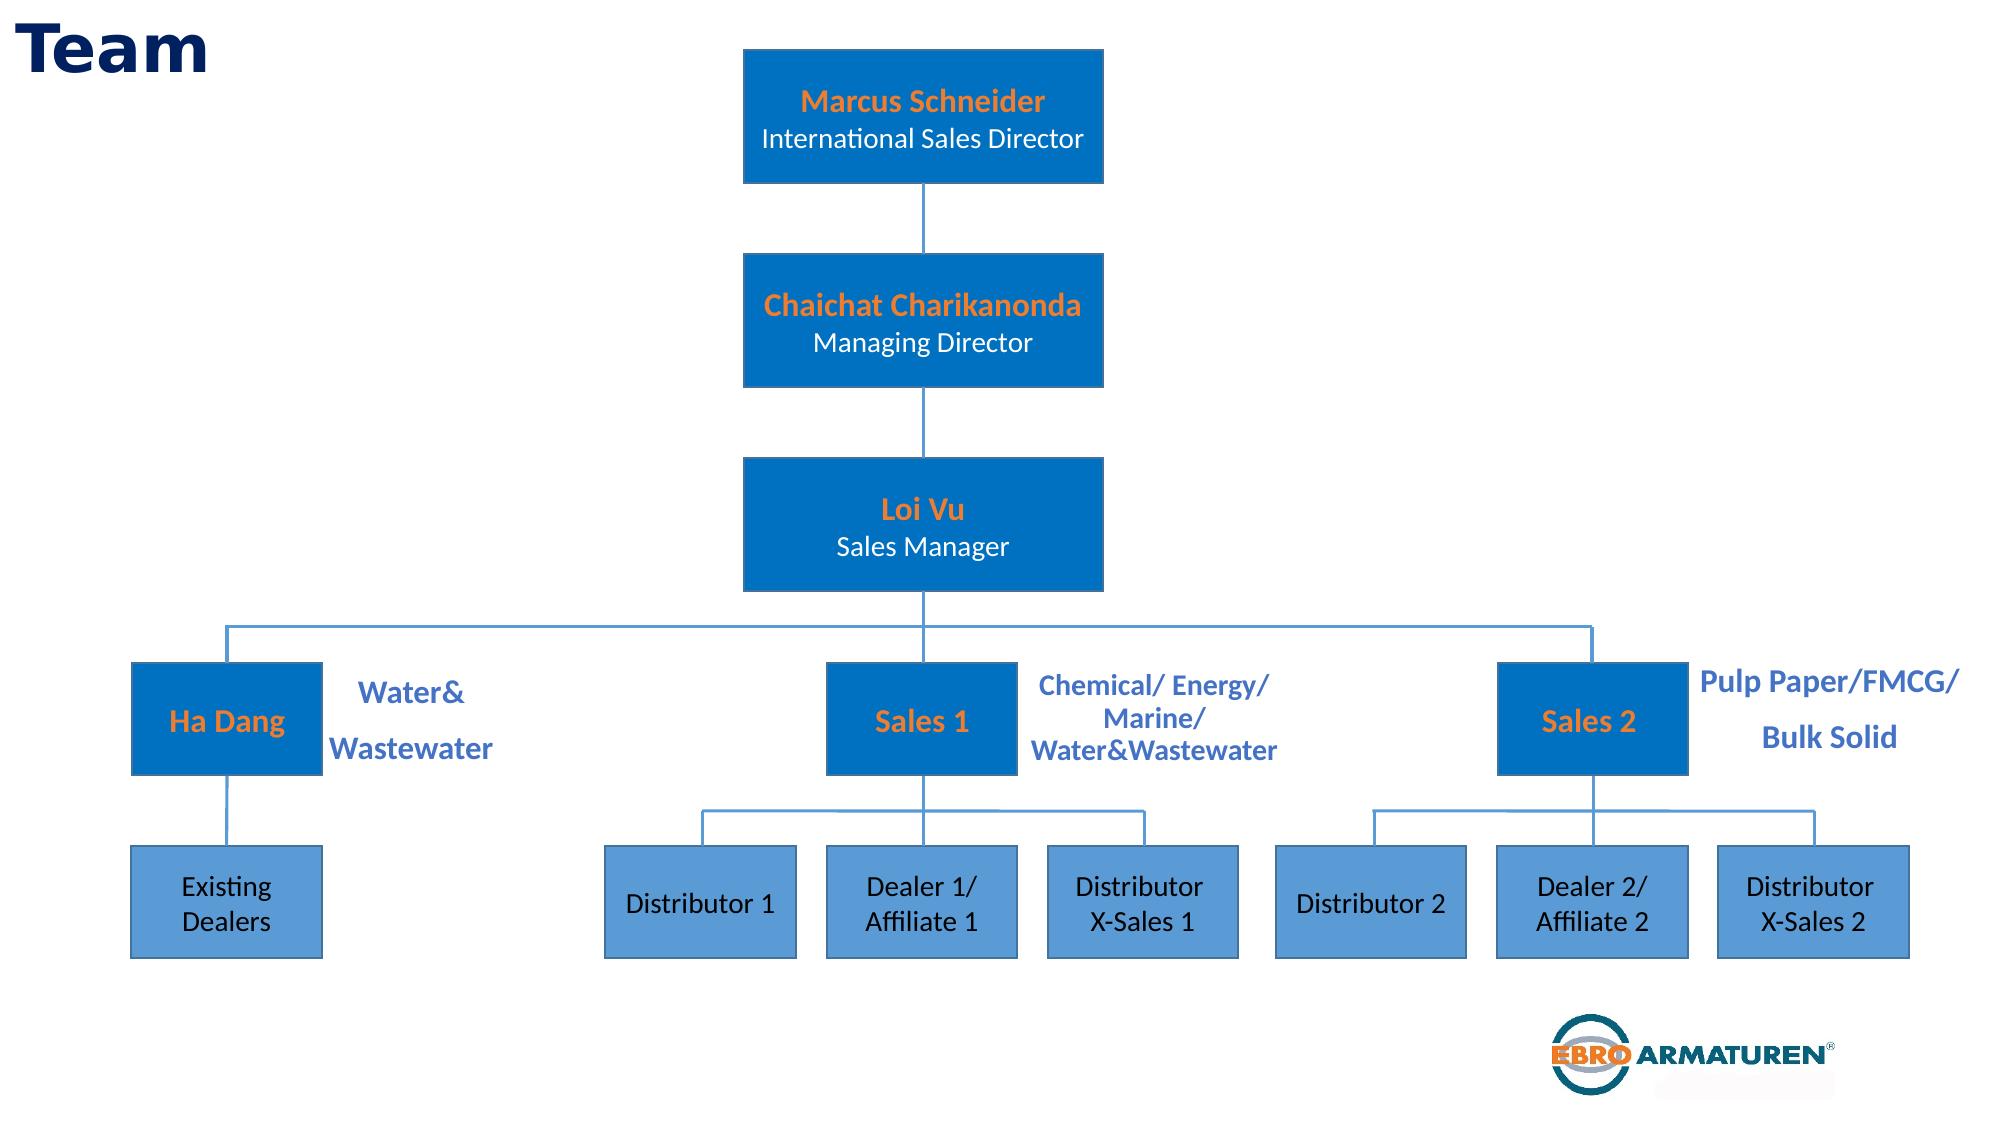

# Team
Marcus Schneider
International Sales Director
Chaichat Charikanonda
Managing Director
Loi Vu
Sales Manager
Pulp Paper/FMCG/
Bulk Solid
Ha Dang
Sales 1
Chemical/ Energy/ Marine/ Water&Wastewater
Sales 2
Water&
Wastewater
Existing Dealers
Distributor 1
Dealer 1/ Affiliate 1
Distributor
X-Sales 1
Distributor 2
Dealer 2/ Affiliate 2
Distributor
X-Sales 2